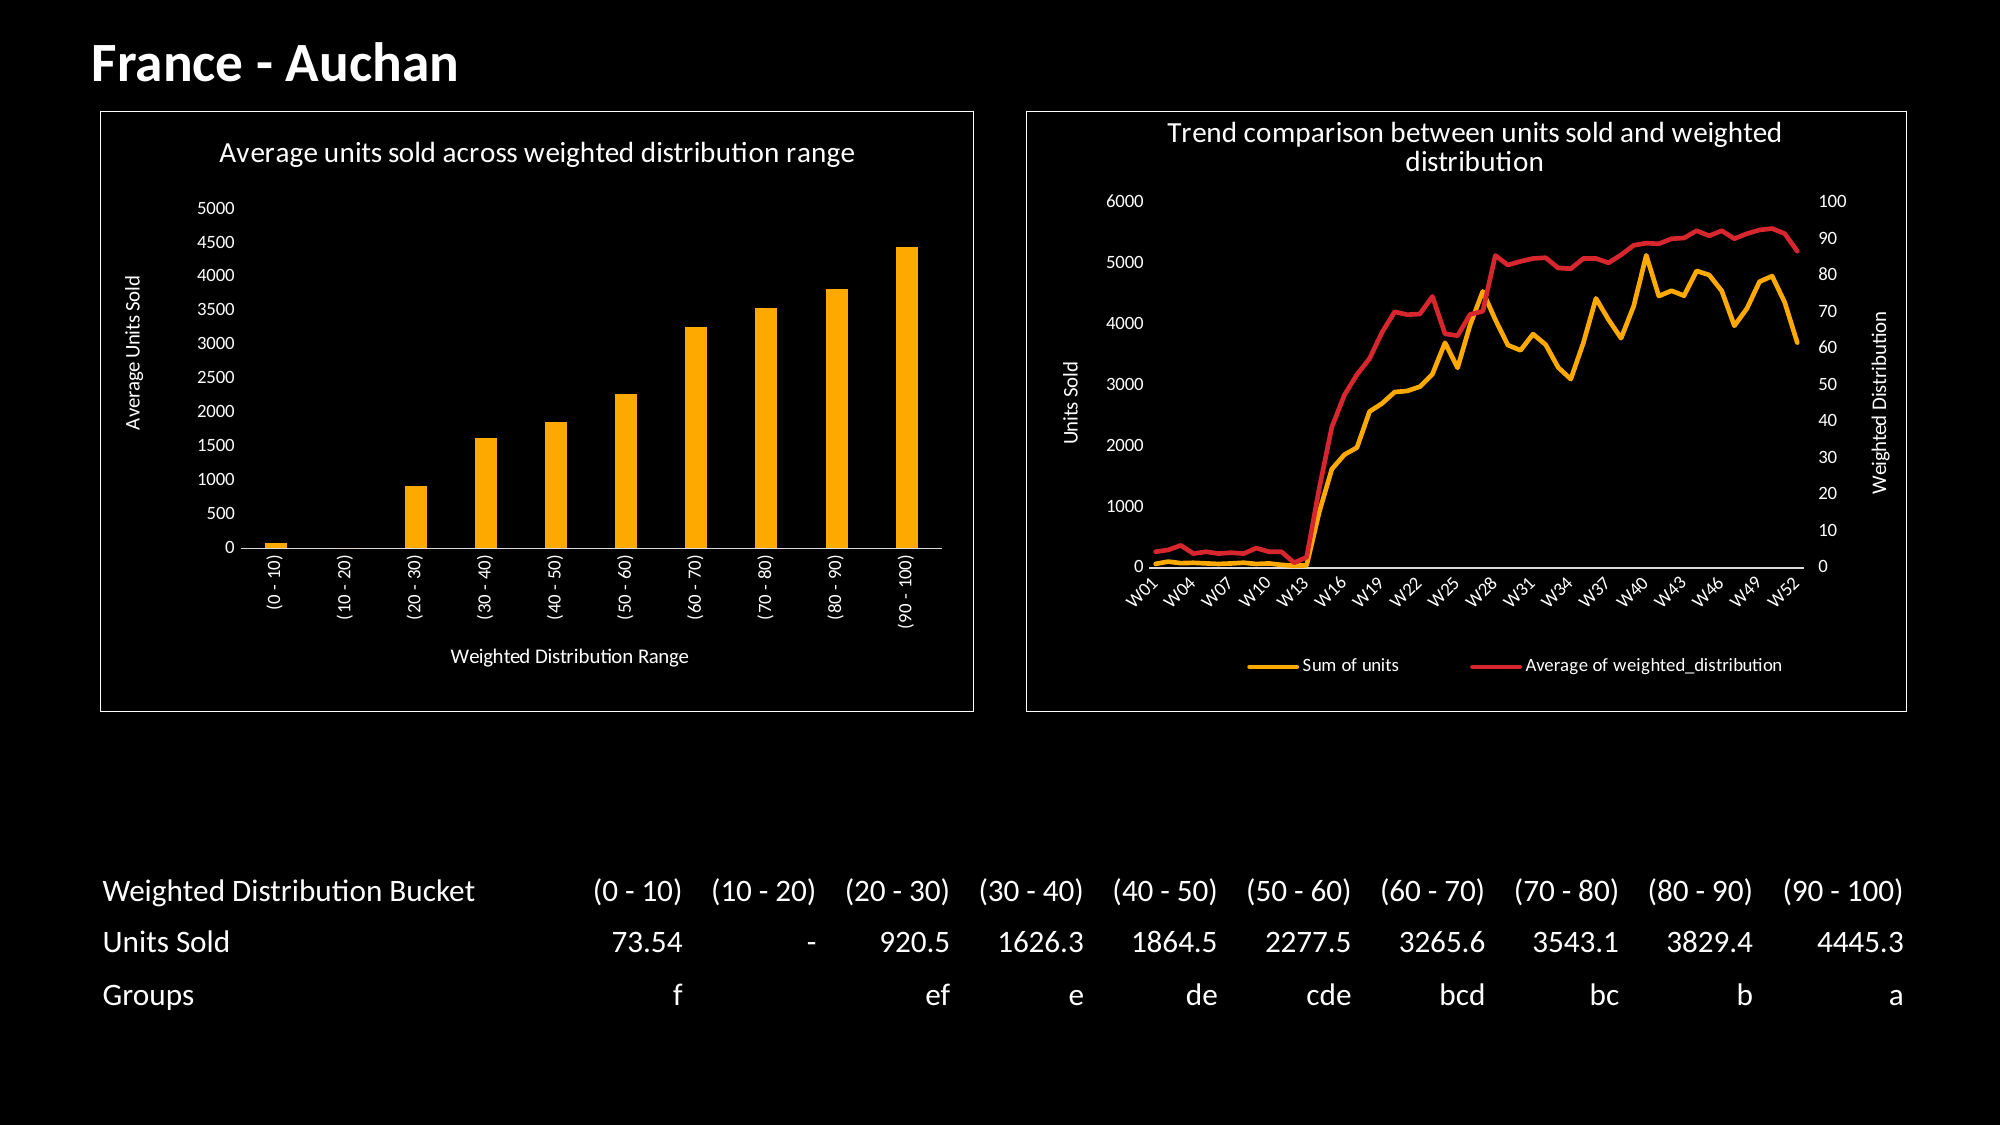

France - Auchan

### Chart: Average units sold across weighted distribution range

| Category |  |
|---|---|
| (0 - 10) | 73.54 |
| (10 - 20) | 0.0 |
| (20 - 30) | 920.5 |
| (30 - 40) | 1626.3 |
| (40 - 50) | 1864.5 |
| (50 - 60) | 2277.5 |
| (60 - 70) | 3265.6 |
| (70 - 80) | 3543.1 |
| (80 - 90) | 3829.4 |
| (90 - 100) | 4445.3 |

### Chart: Trend comparison between units sold and weighted distribution

| Category | Sum of units | Average of weighted_distribution |
|---|---|---|
| W01 | 71.0 | 4.5 |
| W02 | 108.0 | 5.0 |
| W03 | 83.0 | 6.25 |
| W04 | 89.0 | 4.0 |
| W05 | 79.0 | 4.5 |
| W06 | 69.0 | 4.0 |
| W07 | 77.9 | 4.25 |
| W08 | 90.0 | 4.0 |
| W09 | 69.0 | 5.5 |
| W10 | 78.0 | 4.5 |
| W11 | 55.0 | 4.5 |
| W12 | 40.0 | 1.5 |
| W13 | 47.2 | 3.0 |
| W14 | 920.5 | 21.8333333333333 |
| W15 | 1626.3 | 38.6 |
| W16 | 1864.5 | 47.4 |
| W17 | 1981.0 | 53.0 |
| W18 | 2574.0 | 57.4 |
| W19 | 2708.0 | 64.6 |
| W20 | 2894.0 | 70.2 |
| W21 | 2912.0 | 69.4 |
| W22 | 2982.0 | 69.6 |
| W23 | 3188.4 | 74.4 |
| W24 | 3704.0 | 64.1666666666667 |
| W25 | 3292.0 | 63.6666666666667 |
| W26 | 3996.1 | 69.5 |
| W27 | 4547.0 | 70.3333333333333 |
| W28 | 4083.0 | 85.6 |
| W29 | 3665.0 | 83.0 |
| W30 | 3580.0 | 84.0 |
| W31 | 3846.0 | 84.8 |
| W32 | 3673.0 | 85.0 |
| W33 | 3298.0 | 82.2 |
| W34 | 3106.0 | 82.0 |
| W35 | 3703.0 | 84.8 |
| W36 | 4432.0 | 84.8 |
| W37 | 4083.0 | 83.6 |
| W38 | 3778.0 | 85.8 |
| W39 | 4305.0 | 88.4 |
| W40 | 5140.0 | 89.0 |
| W41 | 4470.0 | 88.8 |
| W42 | 4558.3 | 90.2 |
| W43 | 4477.0 | 90.4 |
| W44 | 4884.0 | 92.4 |
| W45 | 4816.0 | 91.0 |
| W46 | 4554.0 | 92.4 |
| W47 | 3982.0 | 90.2 |
| W48 | 4267.0 | 91.6 |
| W49 | 4707.0 | 92.6 |
| W50 | 4799.0 | 93.0 |
| W51 | 4368.0 | 91.6 |
| W52 | 3707.0 | 86.8 |
| Weighted Distribution Bucket | (0 - 10) | (10 - 20) | (20 - 30) | (30 - 40) | (40 - 50) | (50 - 60) | (60 - 70) | (70 - 80) | (80 - 90) | (90 - 100) |
| --- | --- | --- | --- | --- | --- | --- | --- | --- | --- | --- |
| Units Sold | 73.54 | - | 920.5 | 1626.3 | 1864.5 | 2277.5 | 3265.6 | 3543.1 | 3829.4 | 4445.3 |
| Groups | f |  | ef | e | de | cde | bcd | bc | b | a |